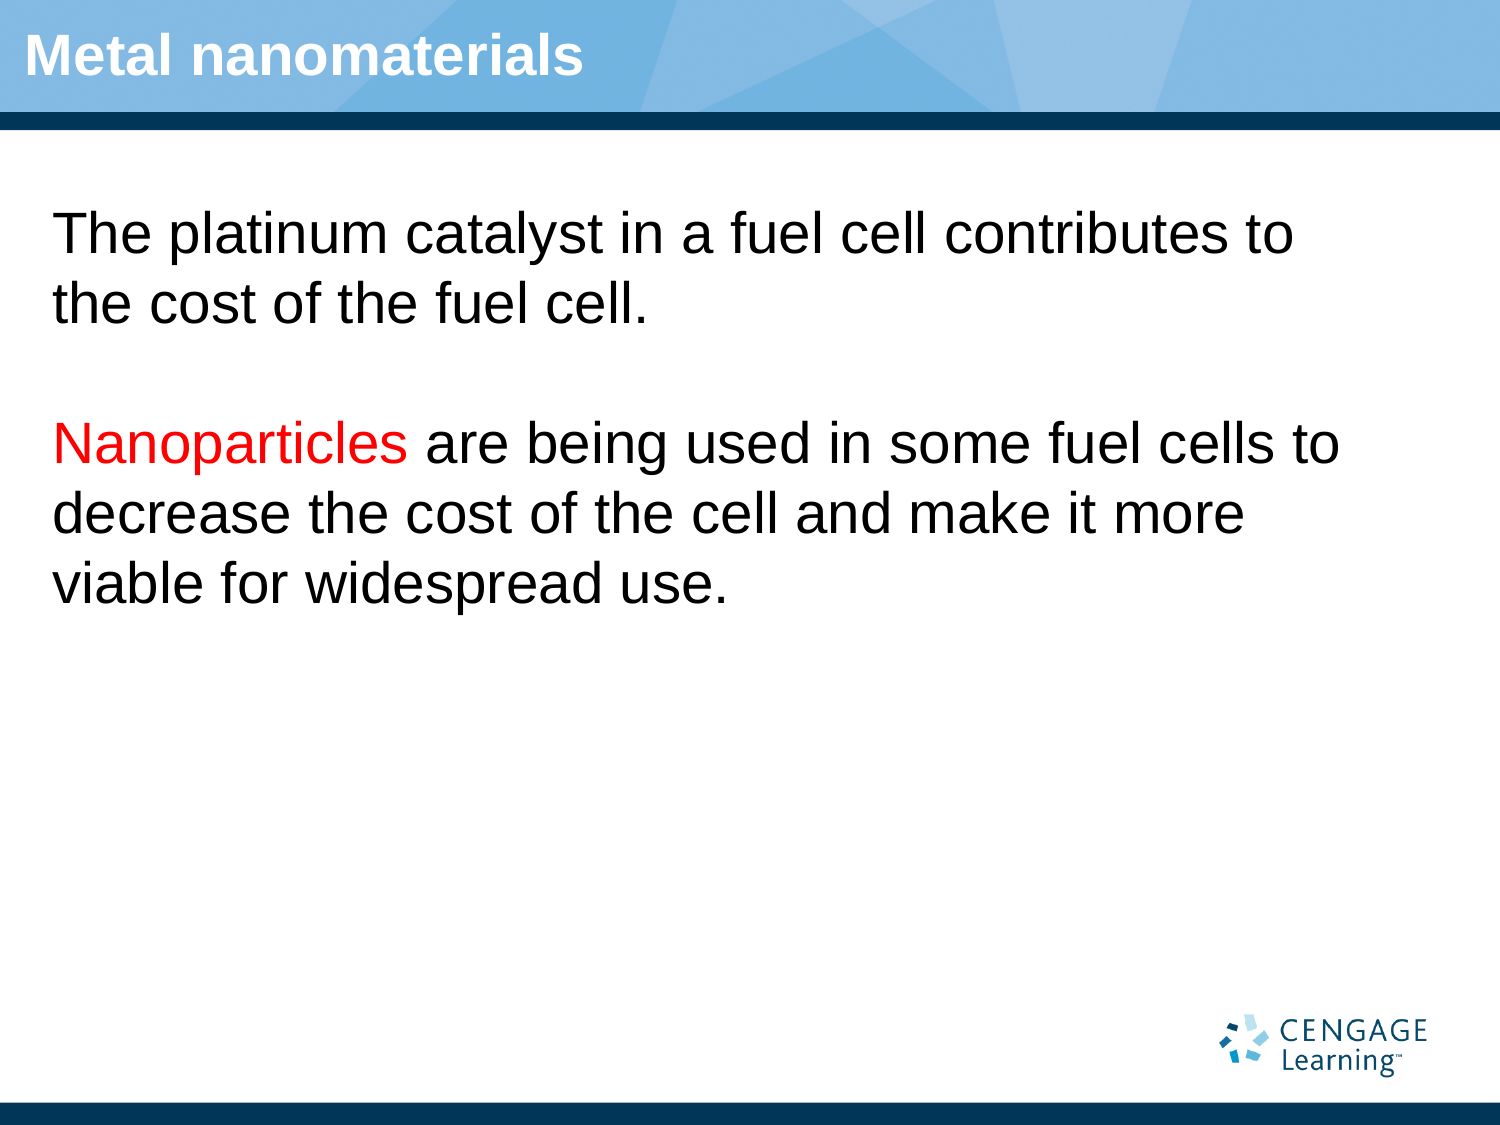

# Metal nanomaterials
The platinum catalyst in a fuel cell contributes to the cost of the fuel cell.

Nanoparticles are being used in some fuel cells to decrease the cost of the cell and make it more viable for widespread use.